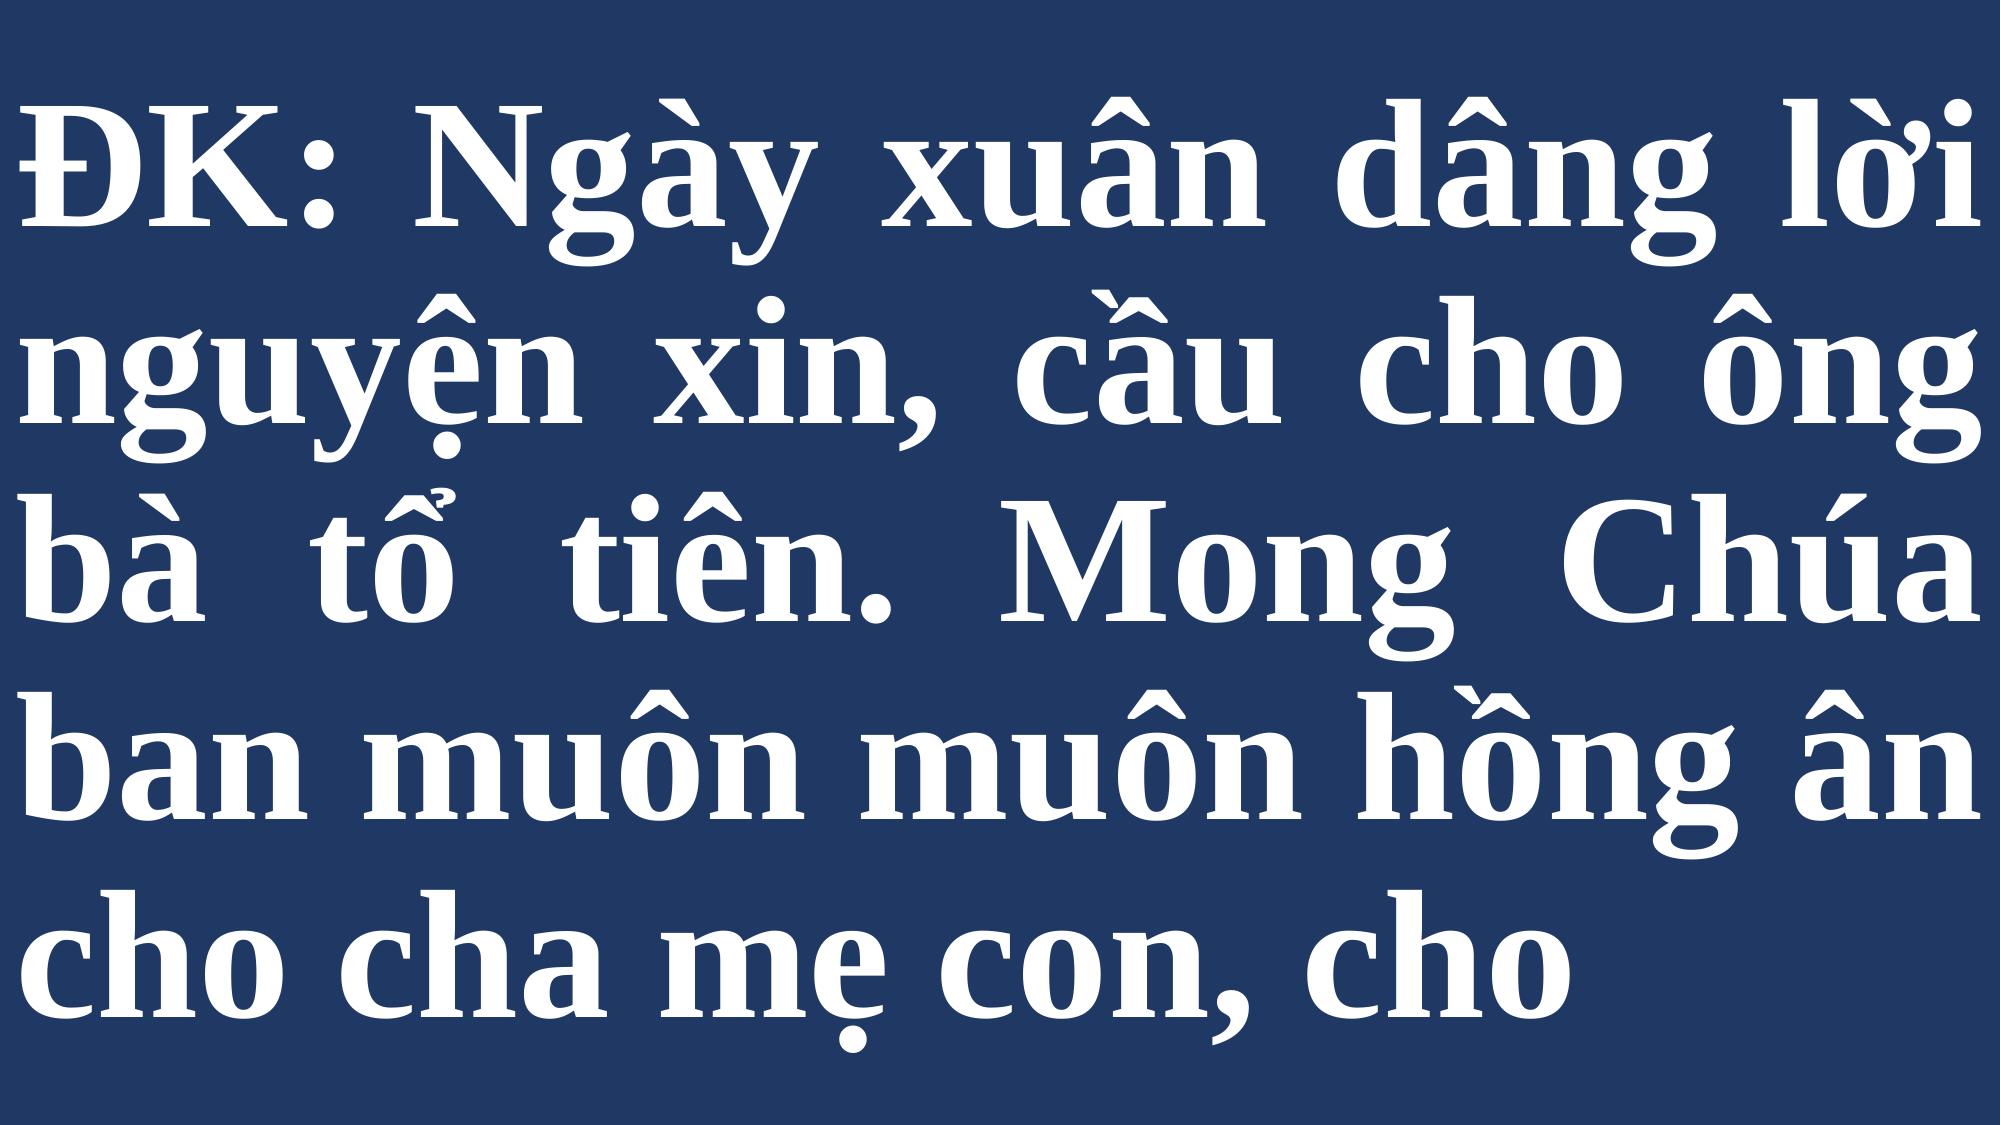

# ĐK: Ngày xuân dâng lời nguyện xin, cầu cho ông bà tổ tiên. Mong Chúa ban muôn muôn hồng ân cho cha mẹ con, cho